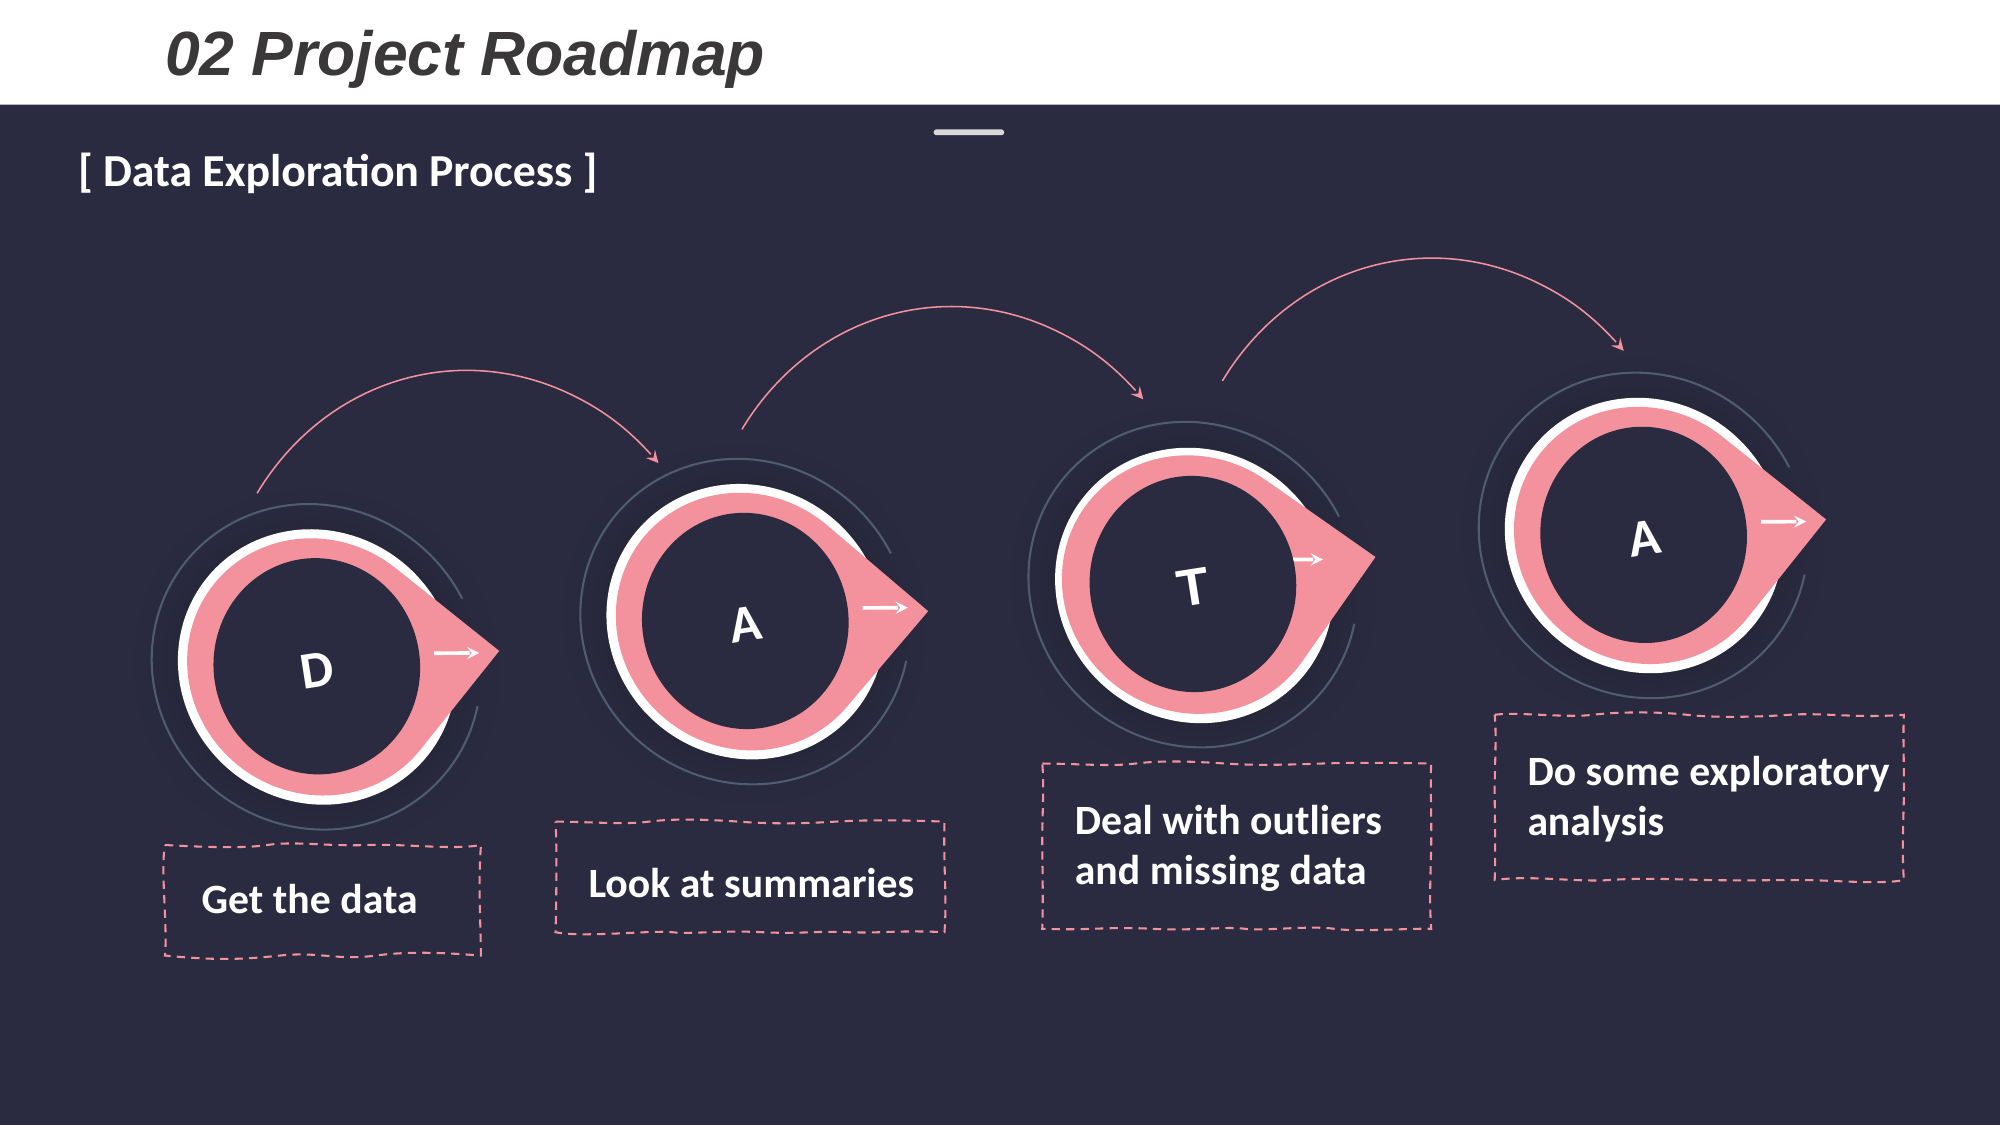

02 Project Roadmap

D

A

T

A

Do some exploratory analysis

Deal with outliers and missing data

Look at summaries

Get the data

[ Data Exploration Process ]